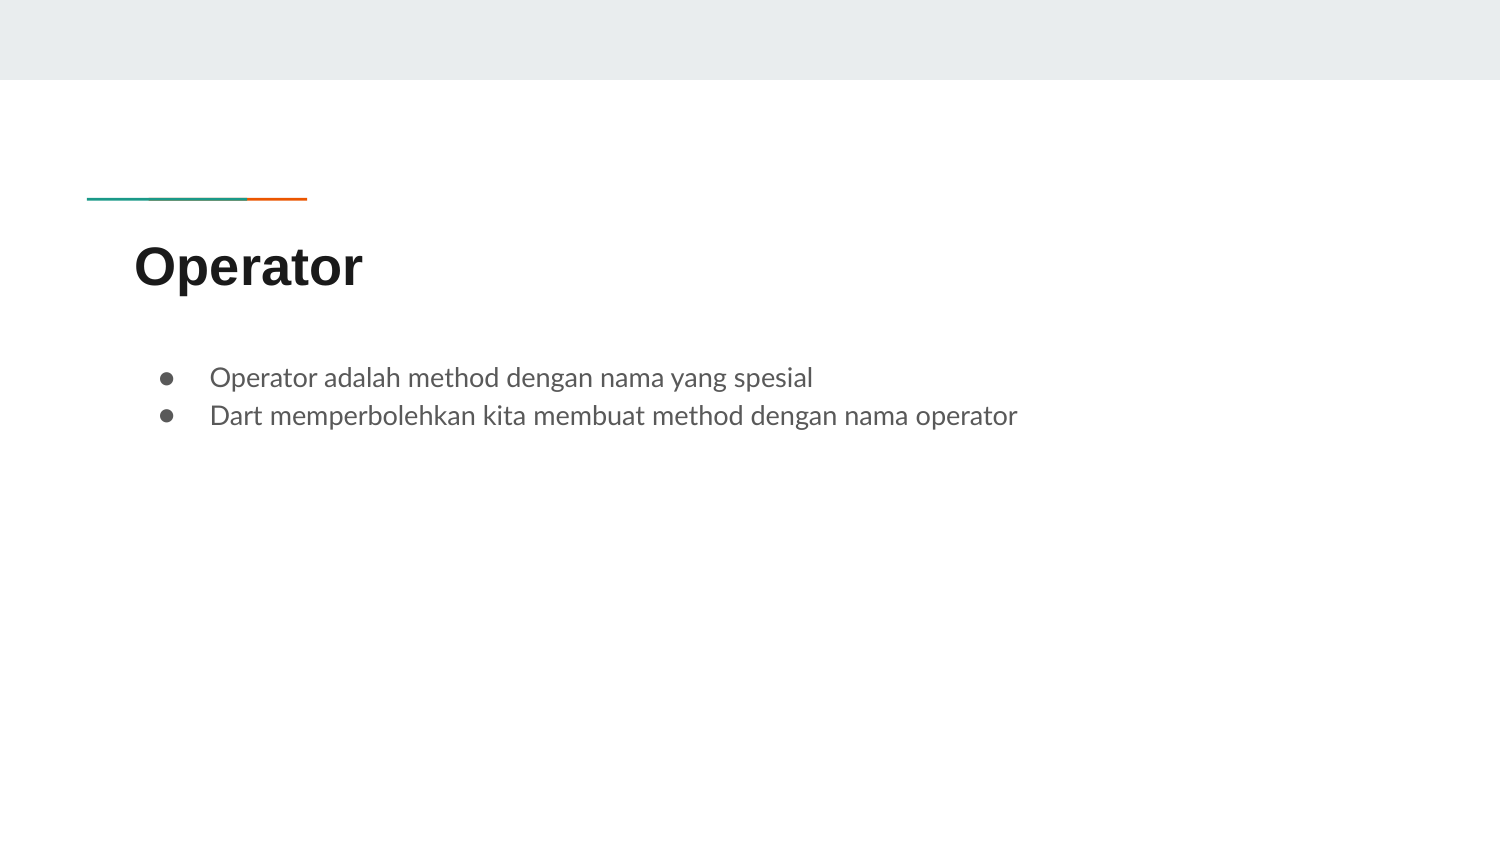

# Operator
Operator adalah method dengan nama yang spesial
Dart memperbolehkan kita membuat method dengan nama operator